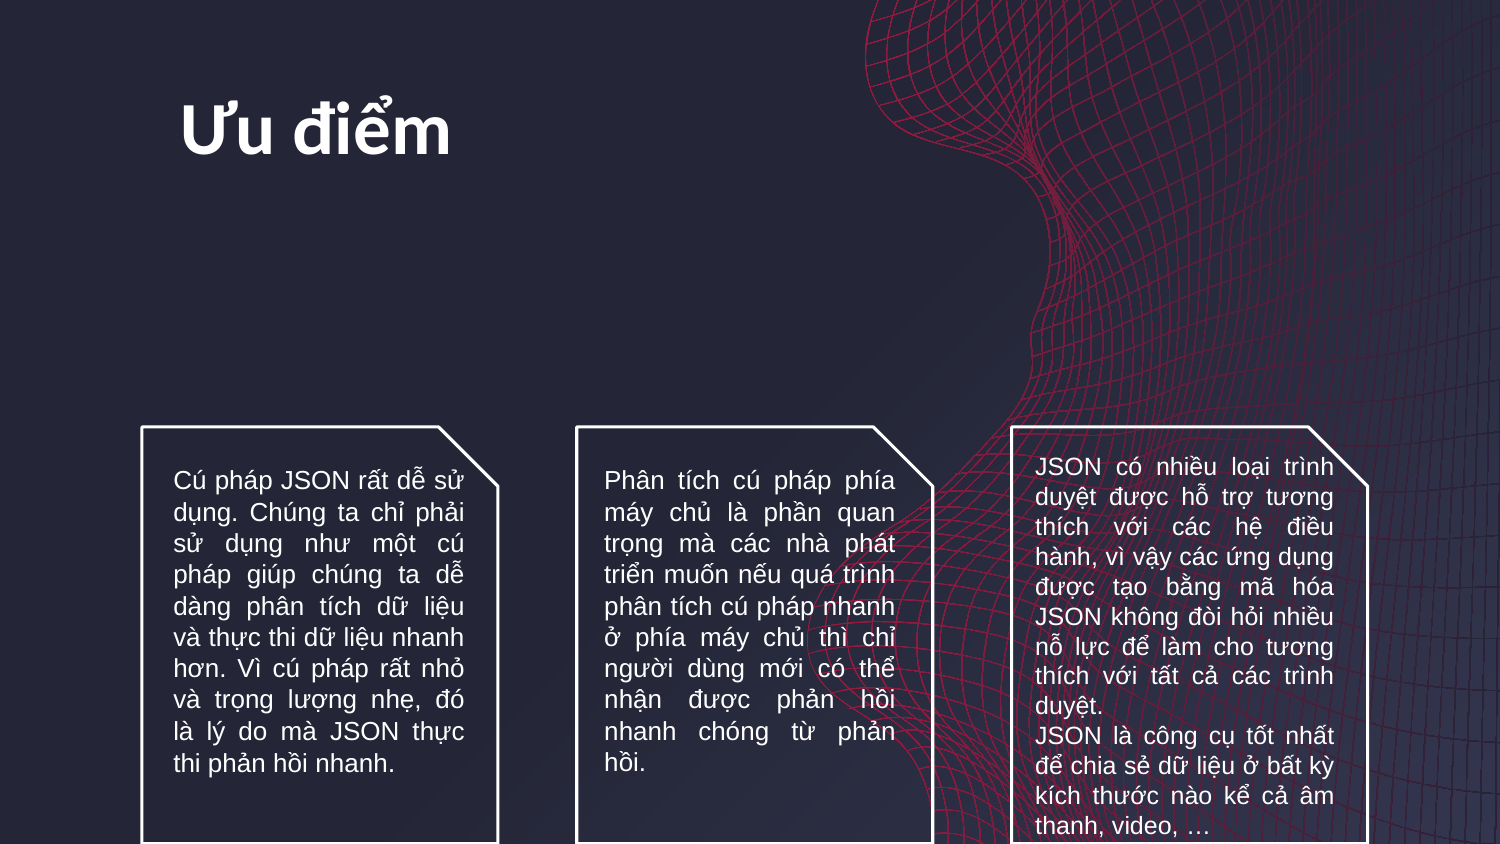

# Ưu điểm
JSON có nhiều loại trình duyệt được hỗ trợ tương thích với các hệ điều hành, vì vậy các ứng dụng được tạo bằng mã hóa JSON không đòi hỏi nhiều nỗ lực để làm cho tương thích với tất cả các trình duyệt.
JSON là công cụ tốt nhất để chia sẻ dữ liệu ở bất kỳ kích thước nào kể cả âm thanh, video, …
Cú pháp JSON rất dễ sử dụng. Chúng ta chỉ phải sử dụng như một cú pháp giúp chúng ta dễ dàng phân tích dữ liệu và thực thi dữ liệu nhanh hơn. Vì cú pháp rất nhỏ và trọng lượng nhẹ, đó là lý do mà JSON thực thi phản hồi nhanh.
Phân tích cú pháp phía máy chủ là phần quan trọng mà các nhà phát triển muốn nếu quá trình phân tích cú pháp nhanh ở phía máy chủ thì chỉ người dùng mới có thể nhận được phản hồi nhanh chóng từ phản hồi.